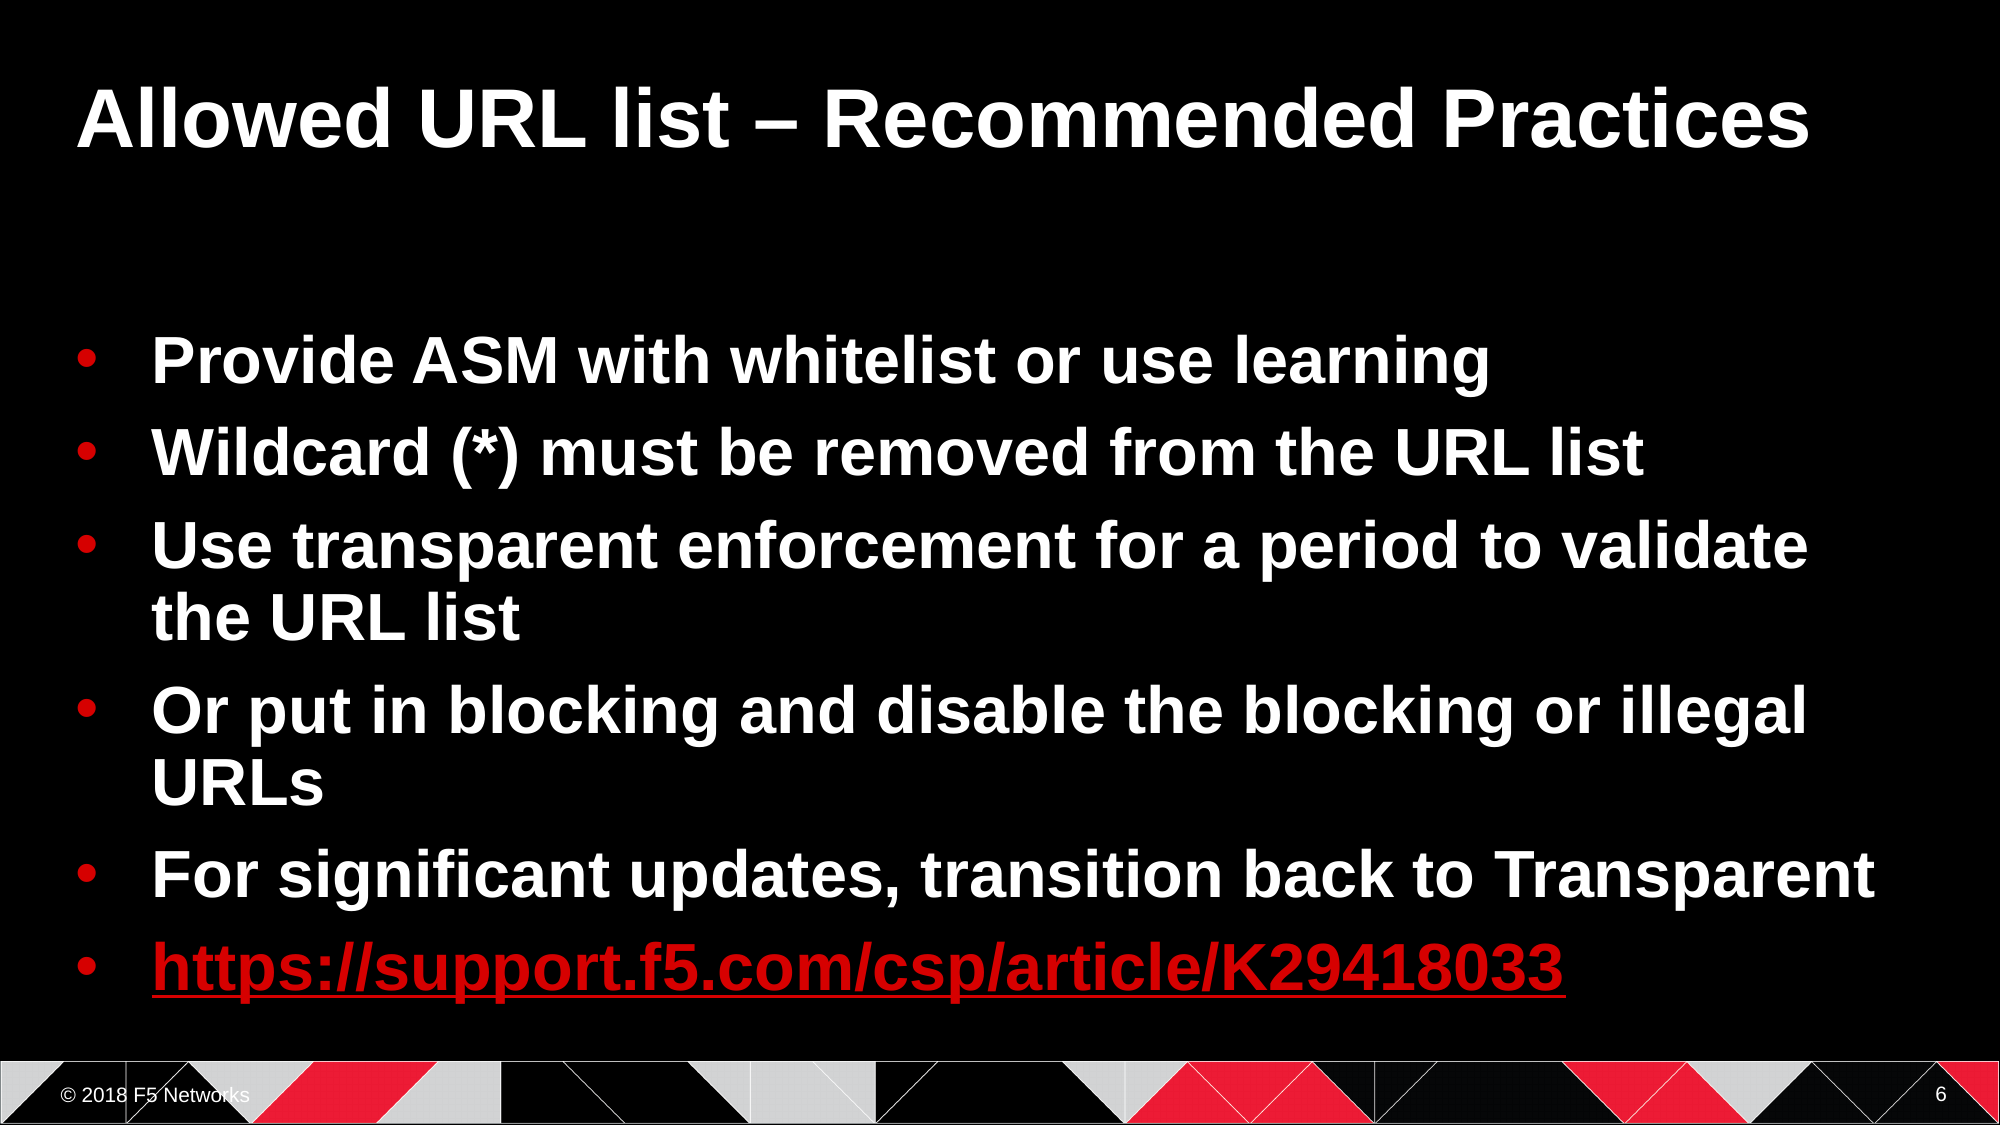

# Allowed URL list – Recommended Practices
Provide ASM with whitelist or use learning
Wildcard (*) must be removed from the URL list
Use transparent enforcement for a period to validate the URL list
Or put in blocking and disable the blocking or illegal URLs
For significant updates, transition back to Transparent
https://support.f5.com/csp/article/K29418033

6
© 2018 F5 Networks